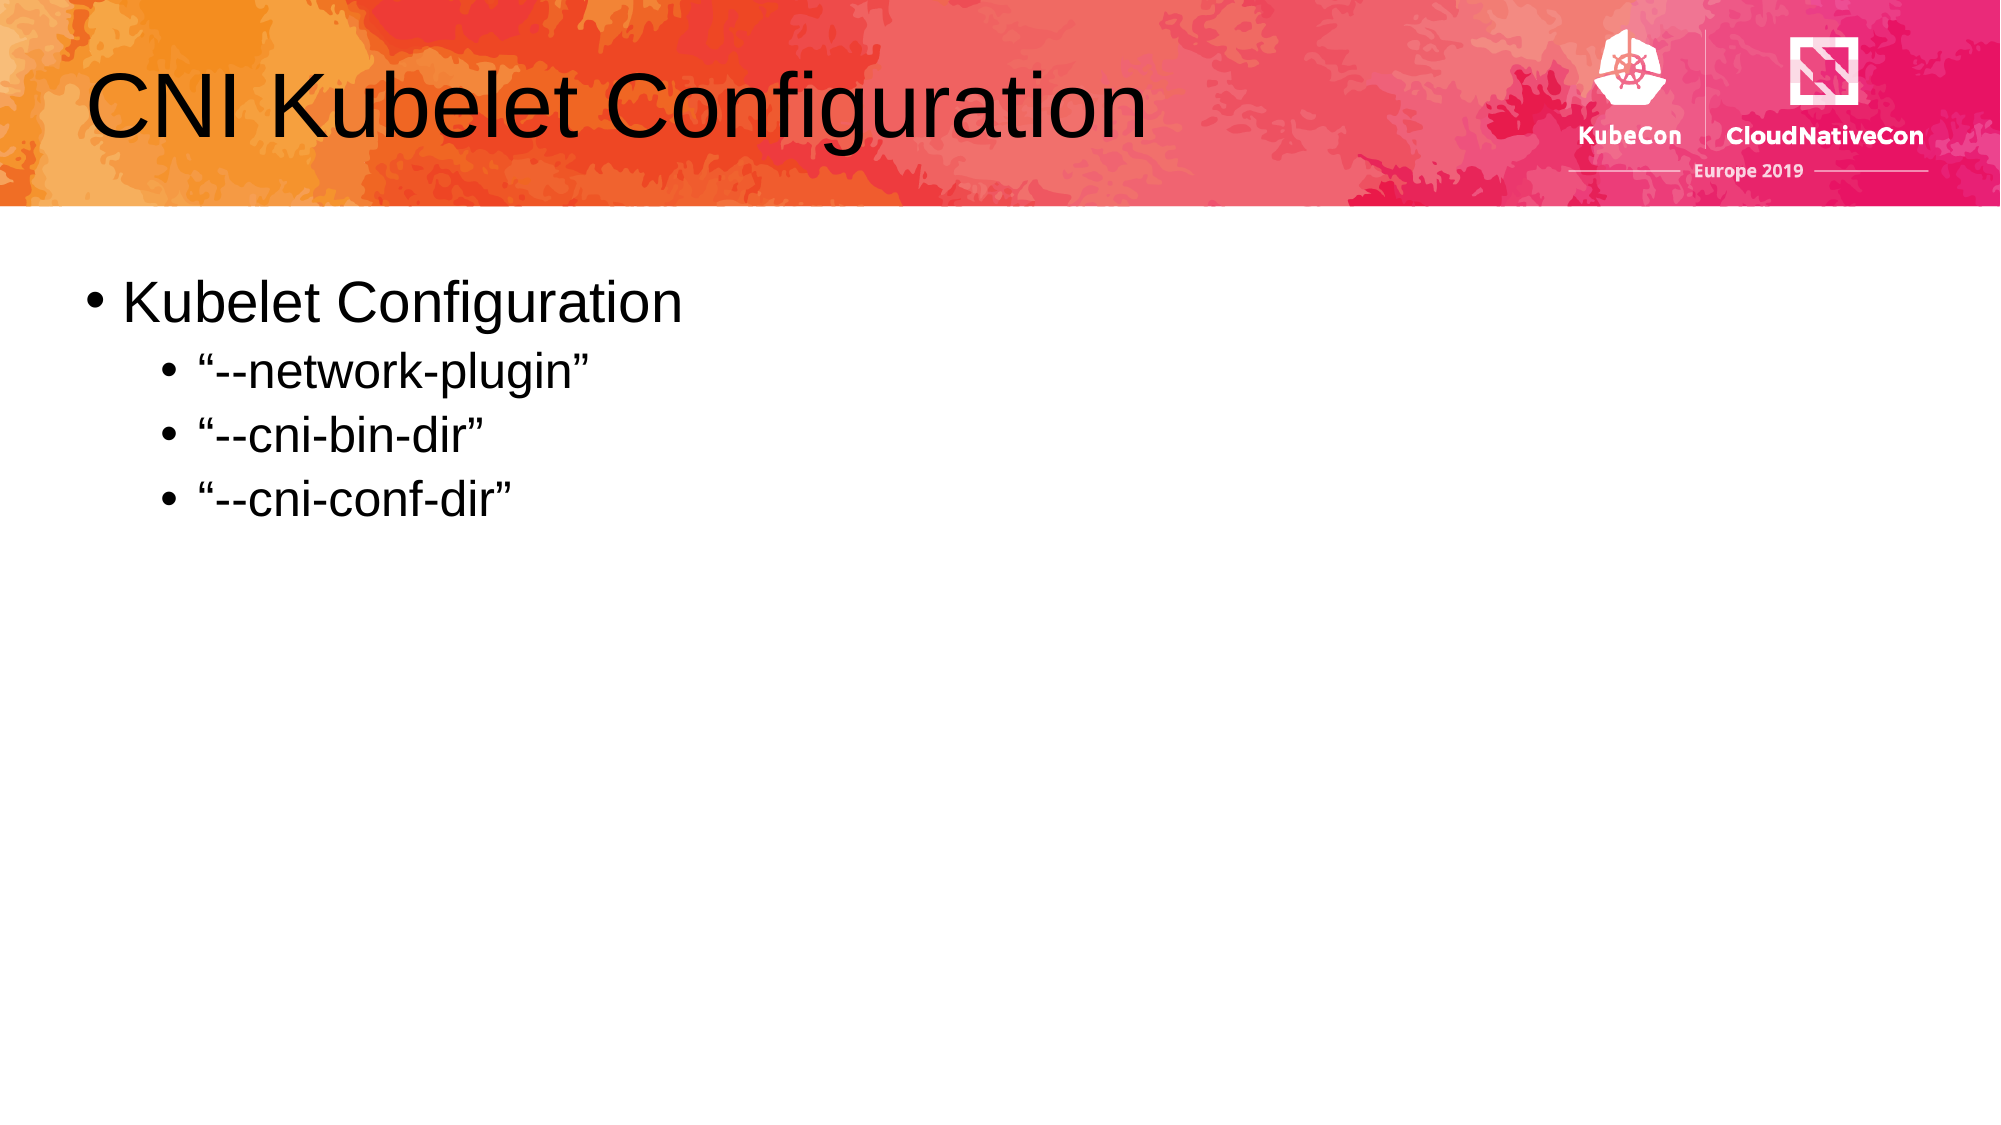

# CNI Kubelet Configuration
Kubelet Configuration
“--network-plugin”
“--cni-bin-dir”
“--cni-conf-dir”